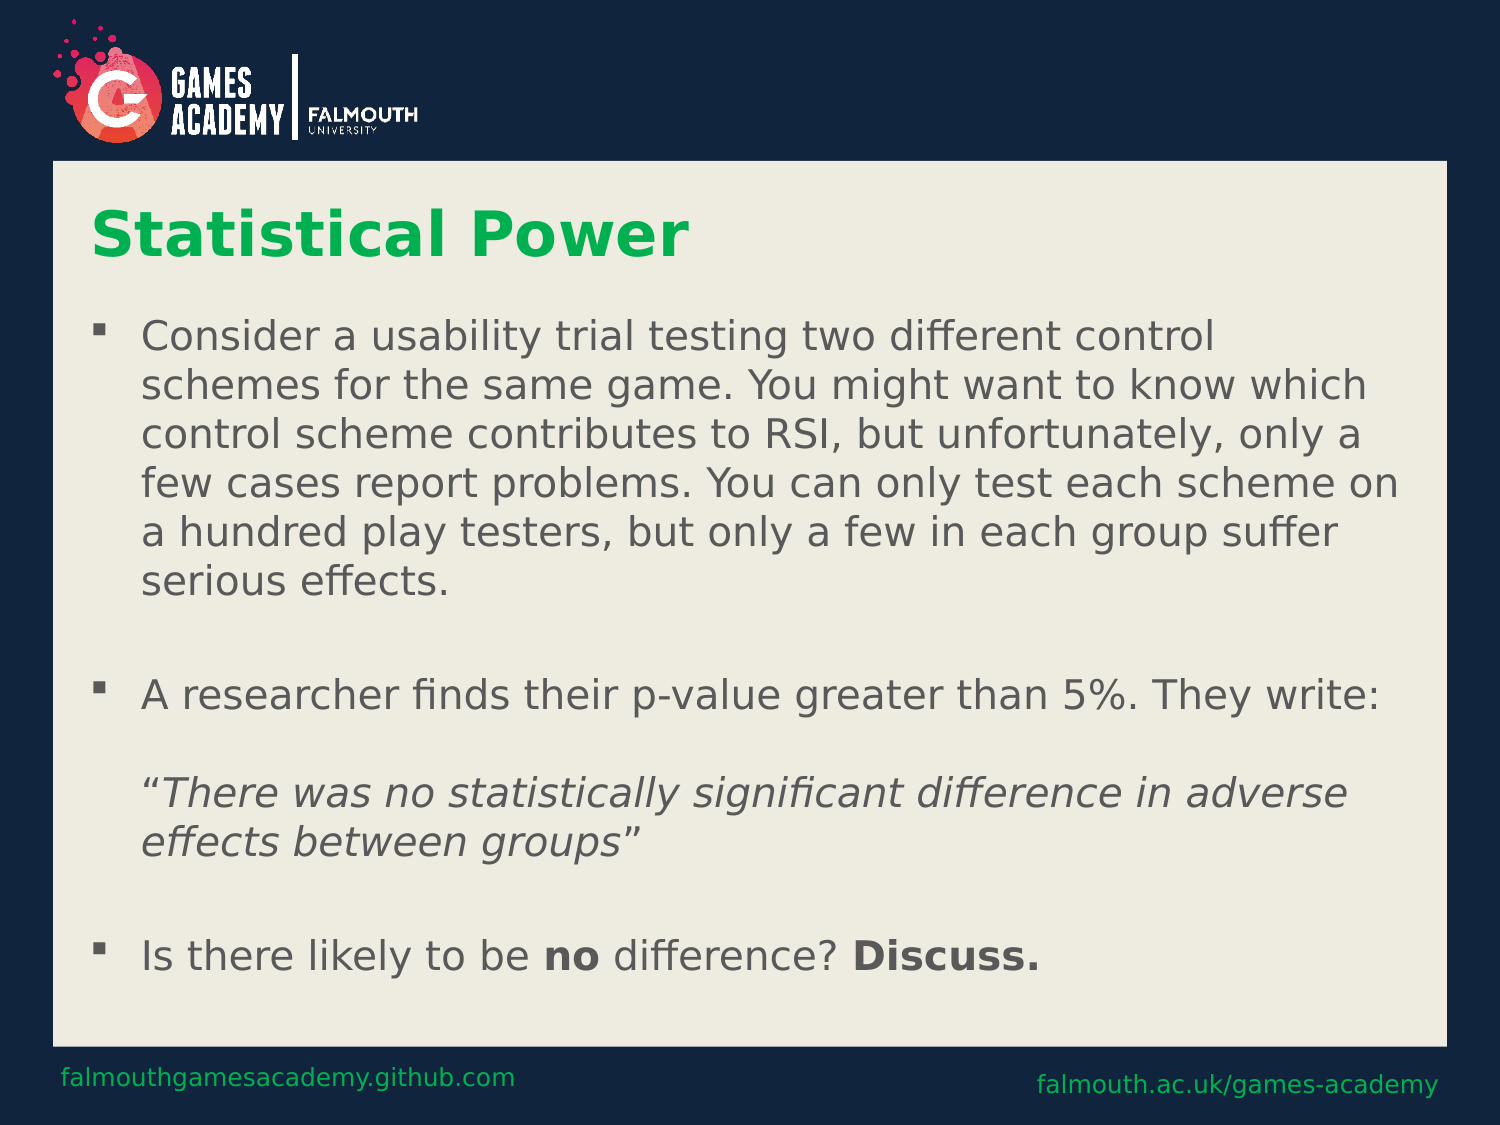

# Statistical Power
Consider a usability trial testing two different control schemes for the same game. You might want to know which control scheme contributes to RSI, but unfortunately, only a few cases report problems. You can only test each scheme on a hundred play testers, but only a few in each group suffer serious effects.

A researcher finds their p-value greater than 5%. They write:
“There was no statistically significant difference in adverse effects between groups”

Is there likely to be no difference? Discuss.